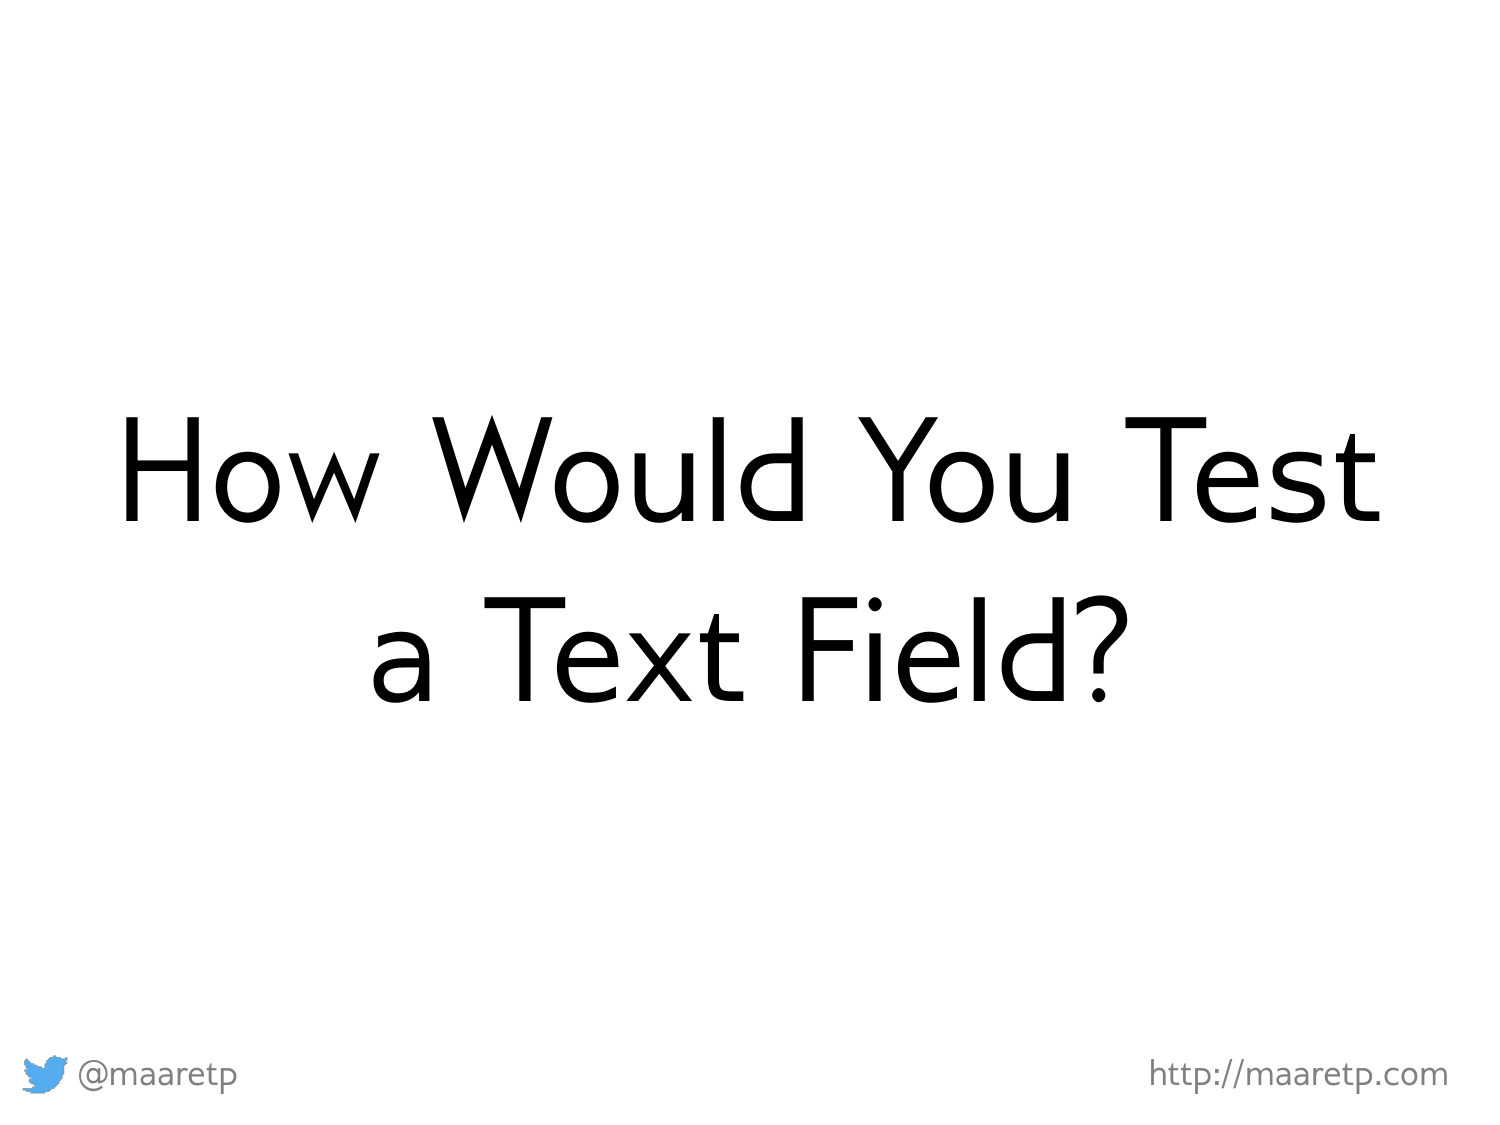

How Would You Test a Text Field?